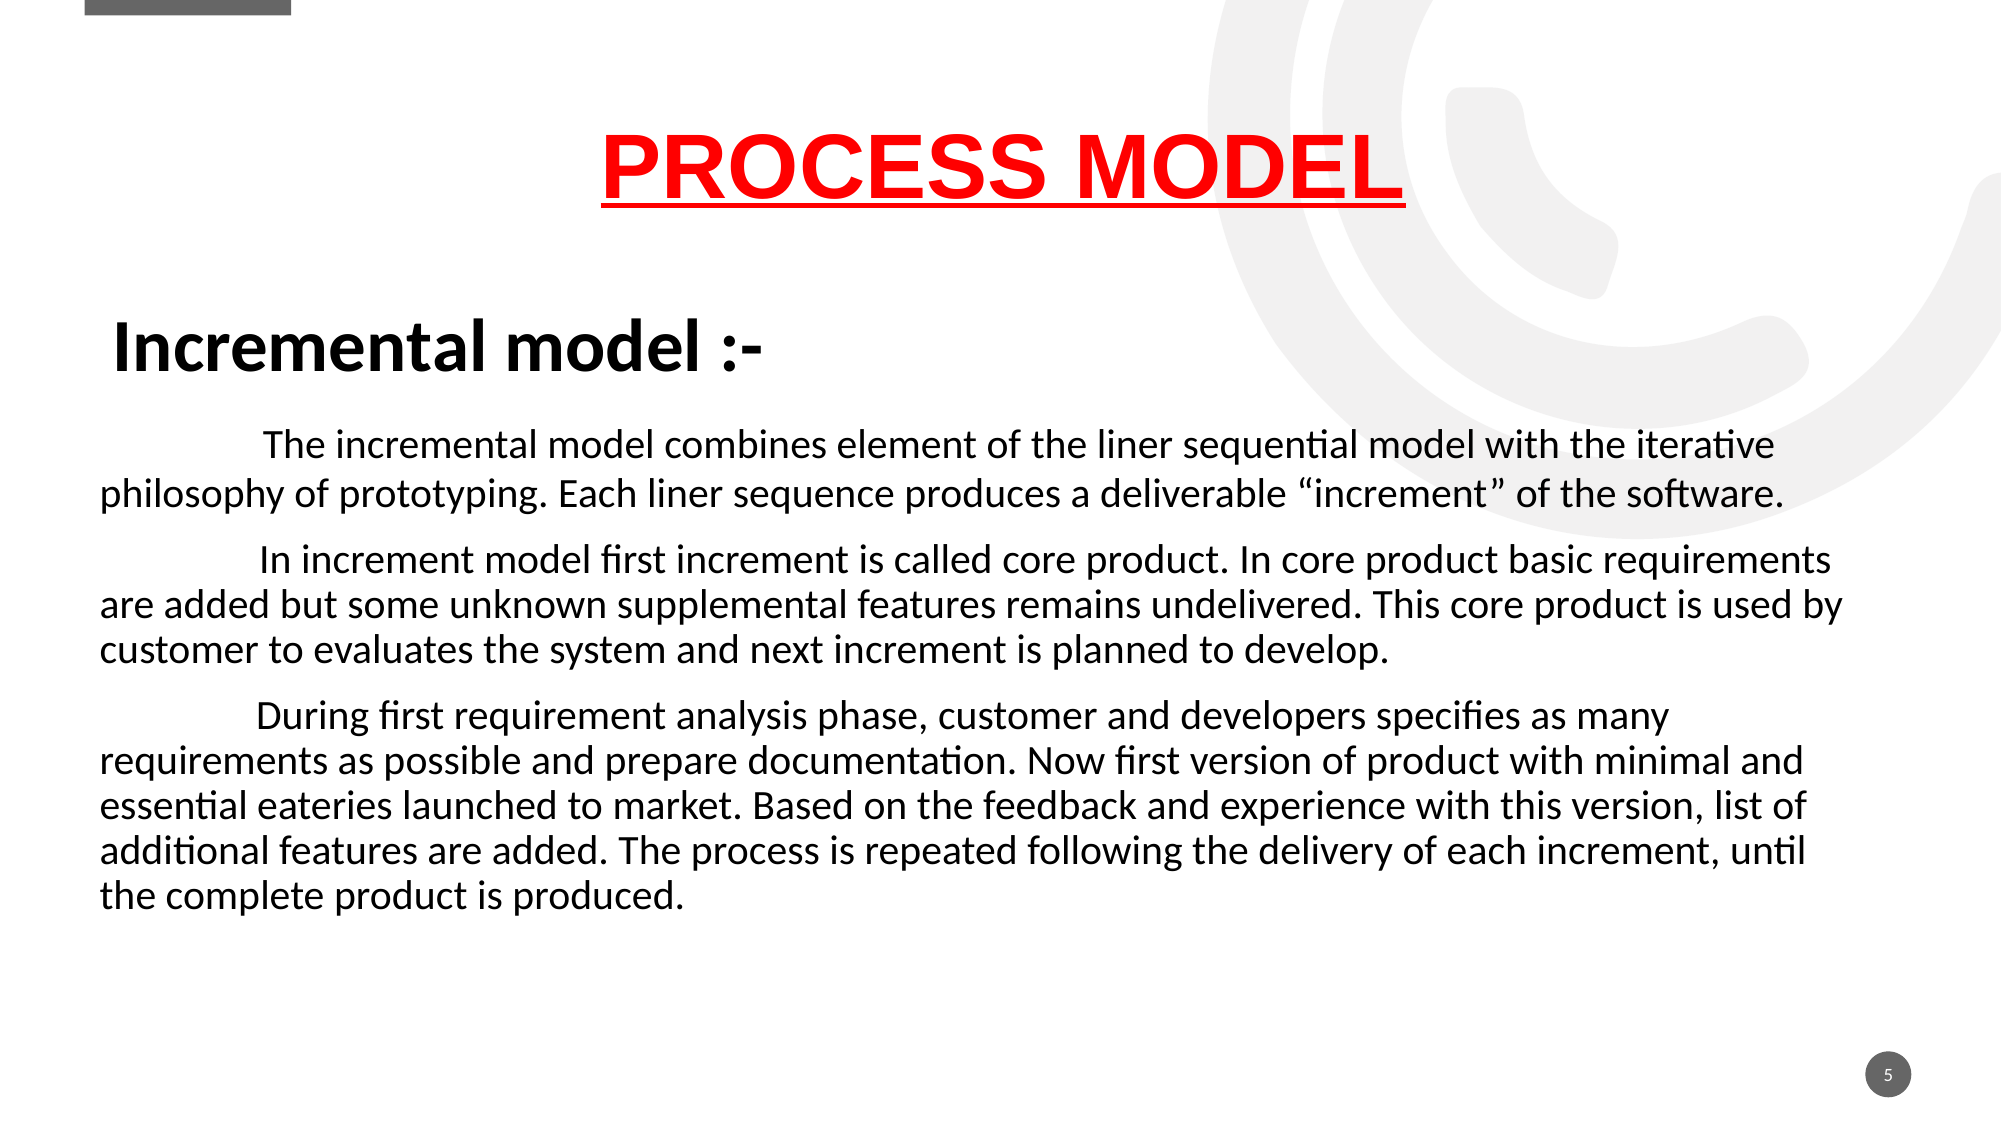

# PROCESS MODEL
 Incremental model :-
	 The incremental model combines element of the liner sequential model with the iterative philosophy of prototyping. Each liner sequence produces a deliverable “increment” of the software.
	 In increment model first increment is called core product. In core product basic requirements are added but some unknown supplemental features remains undelivered. This core product is used by customer to evaluates the system and next increment is planned to develop.
	 During first requirement analysis phase, customer and developers specifies as many requirements as possible and prepare documentation. Now first version of product with minimal and essential eateries launched to market. Based on the feedback and experience with this version, list of additional features are added. The process is repeated following the delivery of each increment, until the complete product is produced.

5